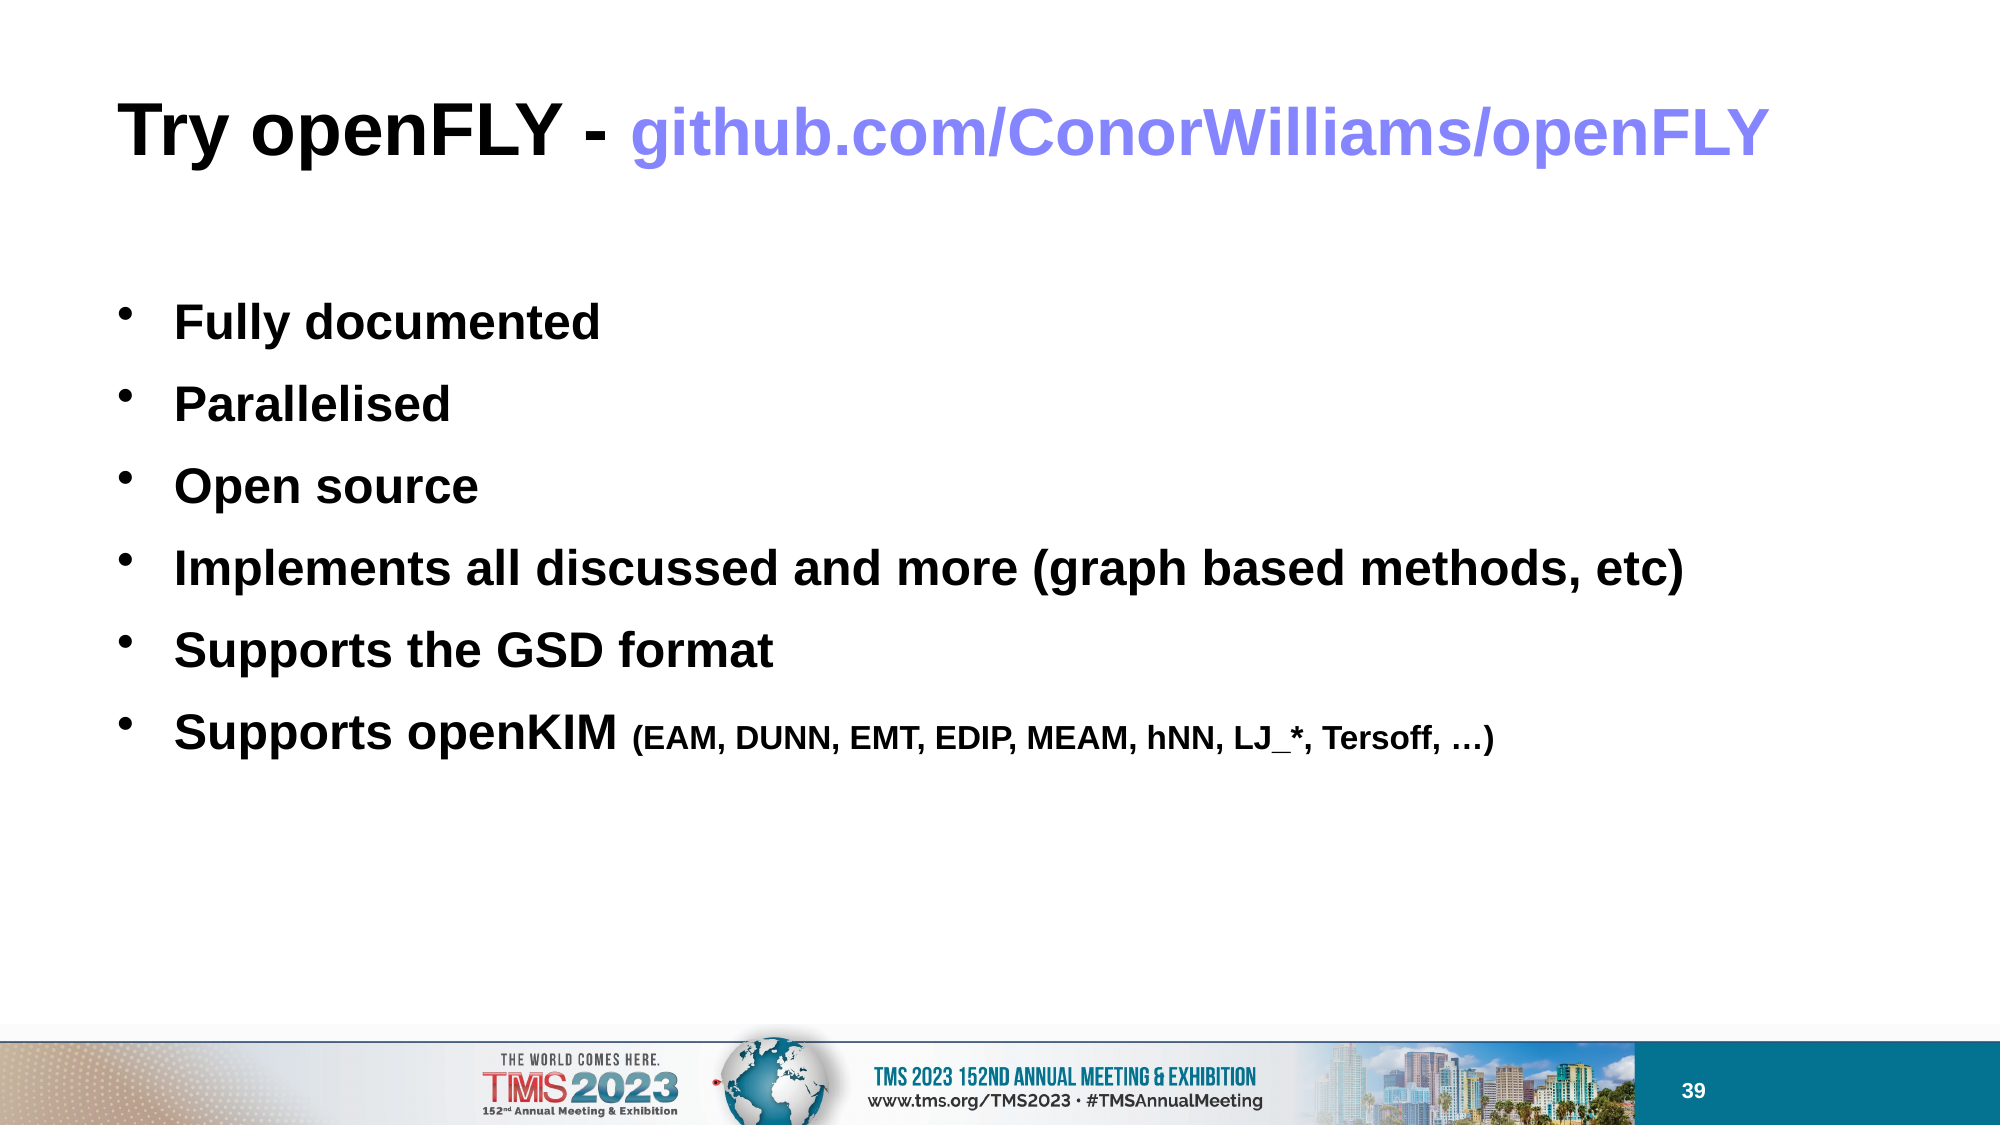

# Try openFLY - github.com/ConorWilliams/openFLY

Fully documented
Parallelised
Open source
Implements all discussed and more (graph based methods, etc)
Supports the GSD format
Supports openKIM (EAM, DUNN, EMT, EDIP, MEAM, hNN, LJ_*, Tersoff, …)